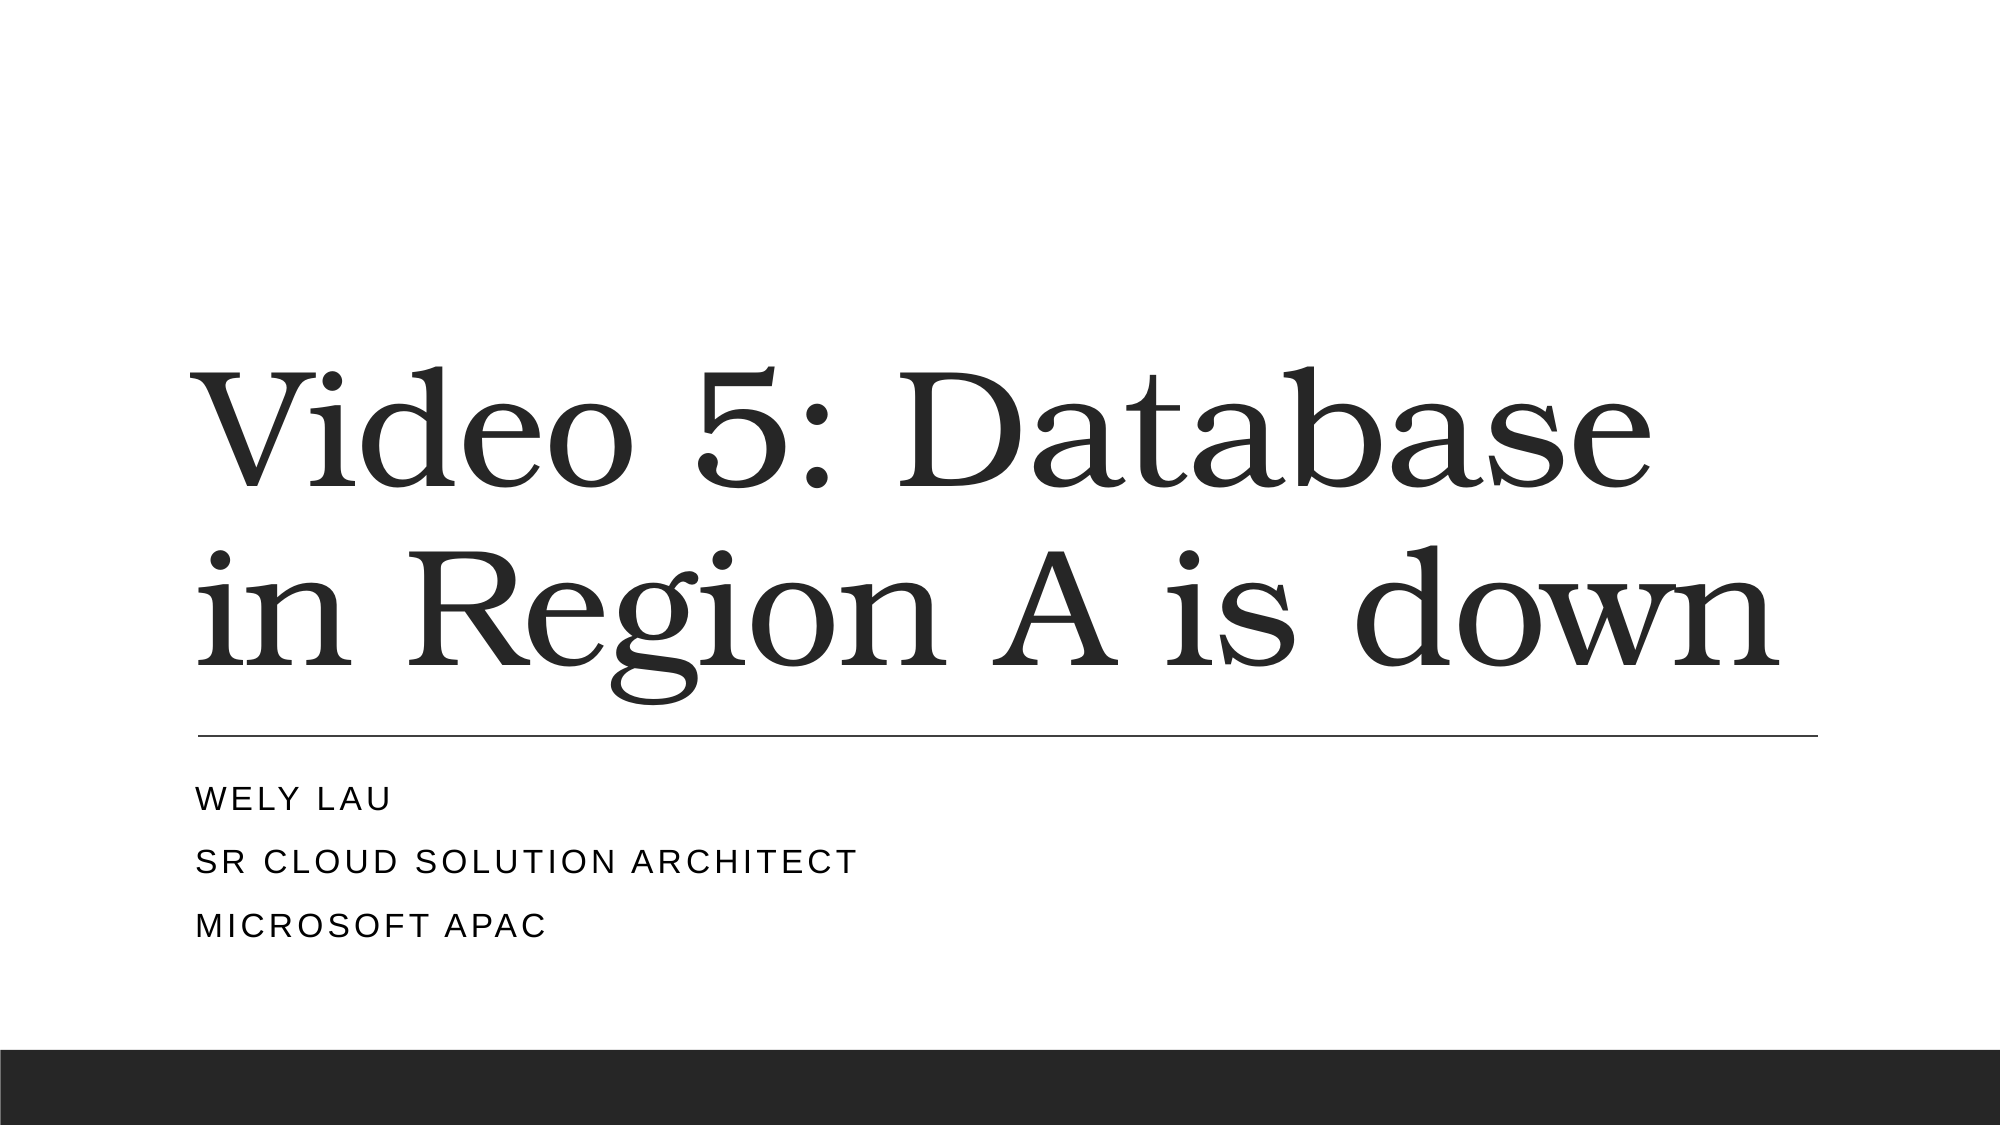

# Video 5: Database in Region A is down
Wely Lau
Sr Cloud Solution Architect
Microsoft APAC